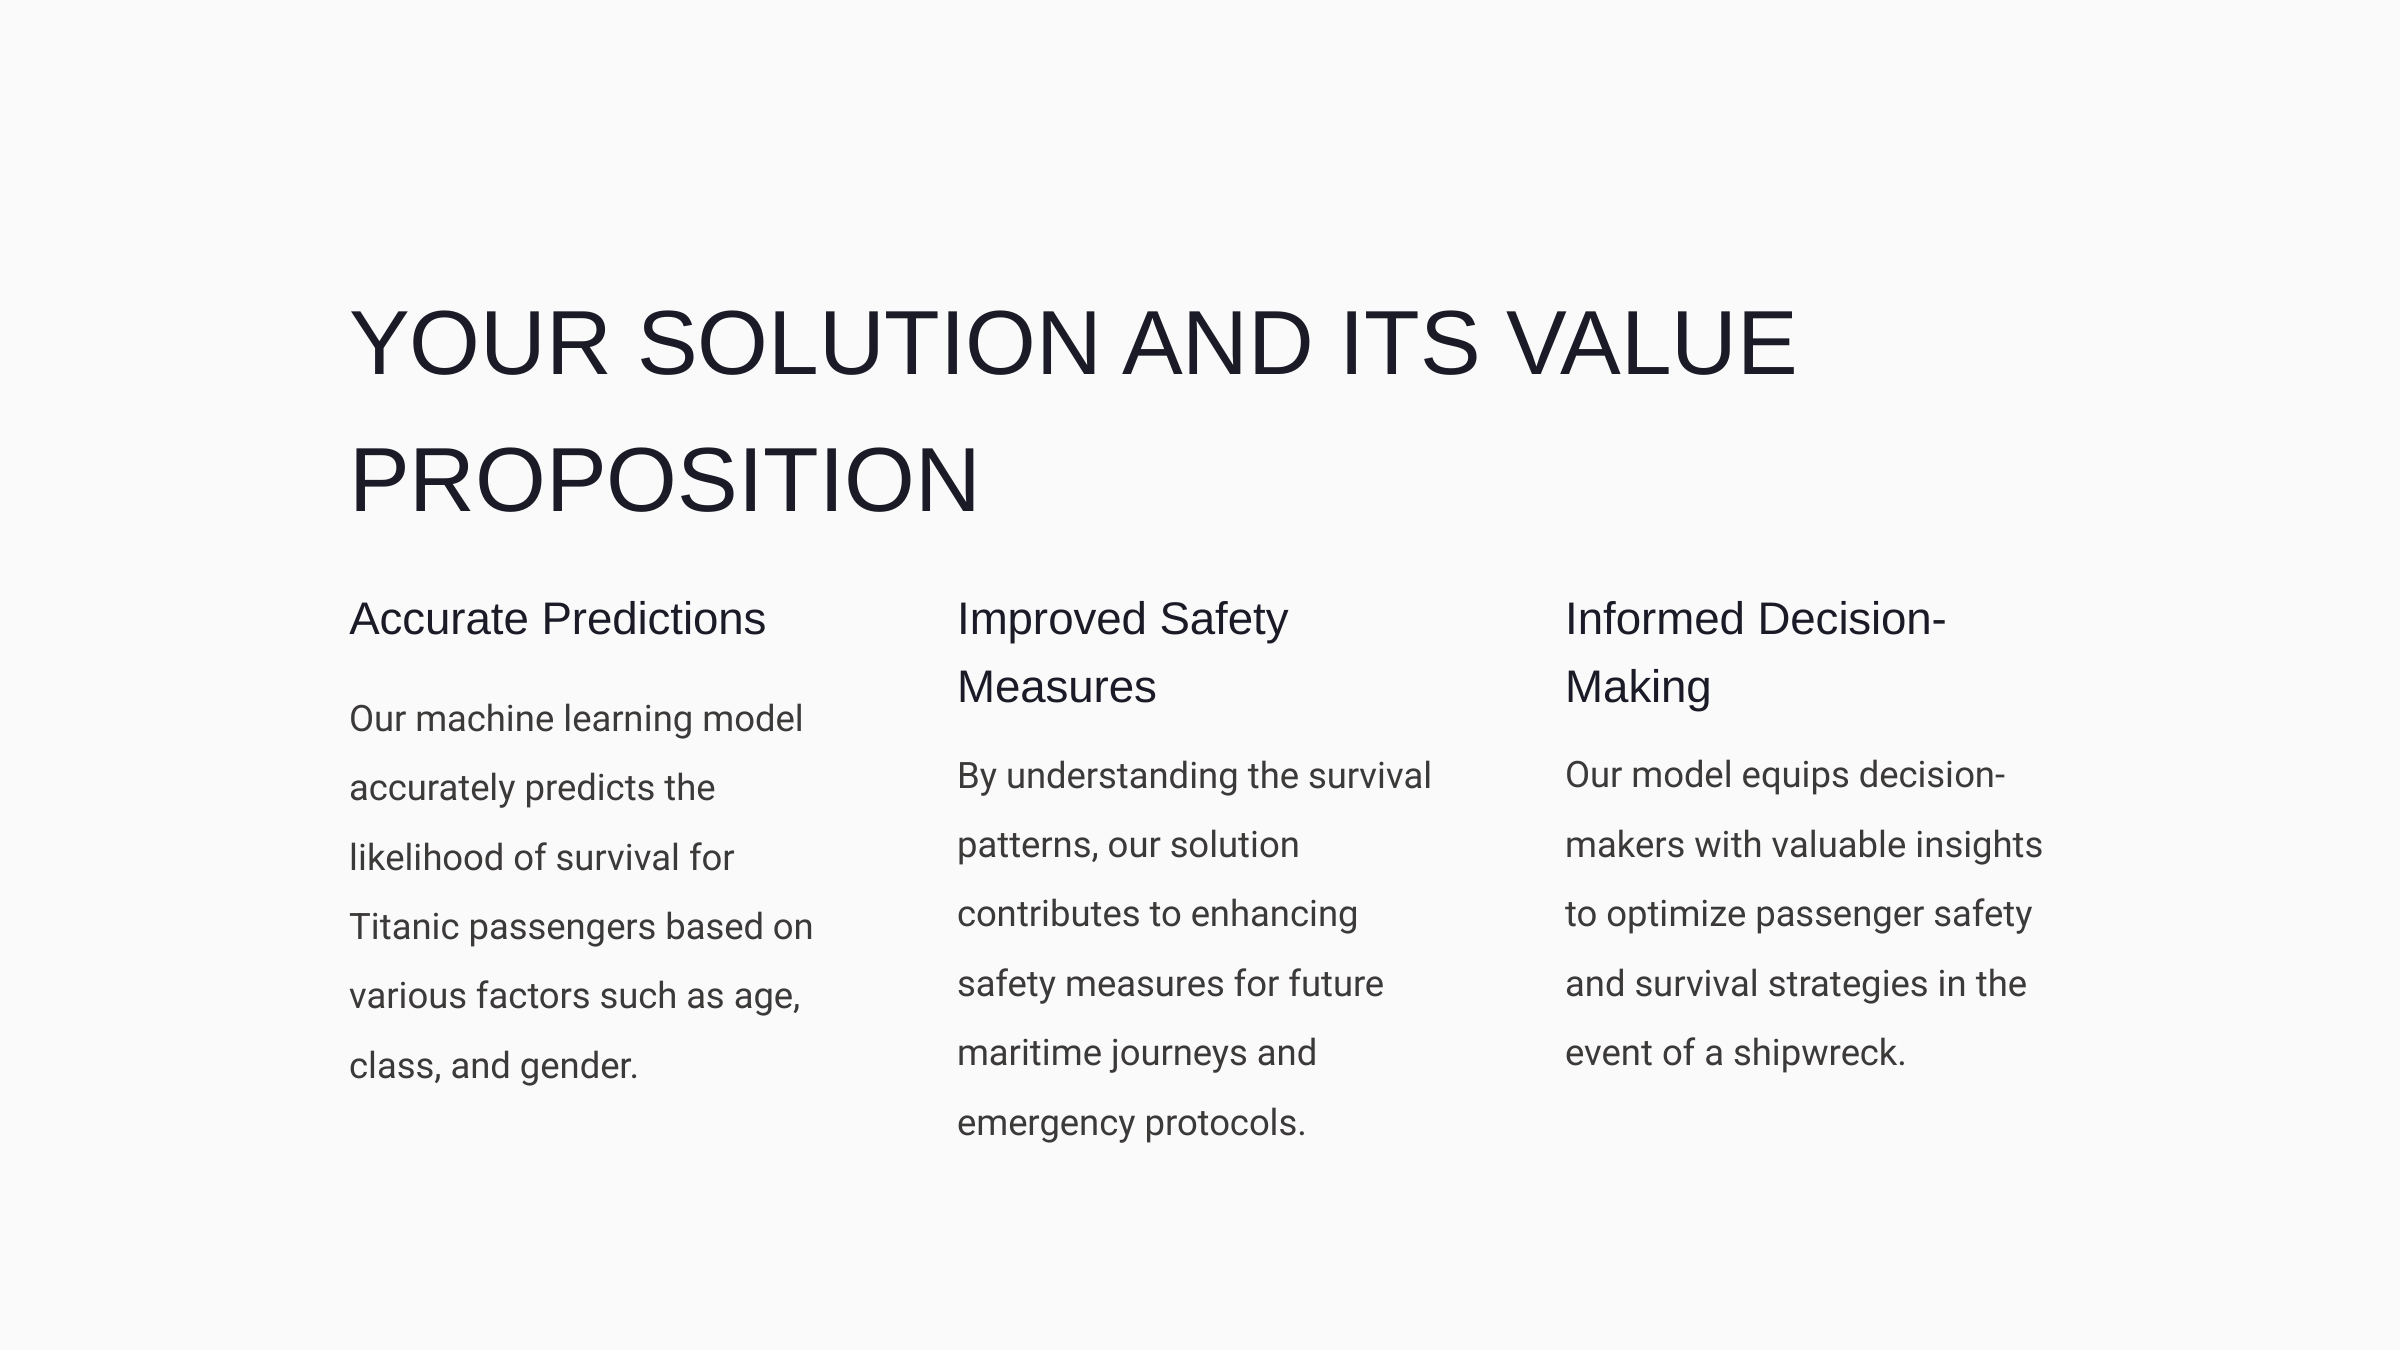

YOUR SOLUTION AND ITS VALUE PROPOSITION
Accurate Predictions
Improved Safety Measures
Informed Decision-Making
Our machine learning model accurately predicts the likelihood of survival for Titanic passengers based on various factors such as age, class, and gender.
By understanding the survival patterns, our solution contributes to enhancing safety measures for future maritime journeys and emergency protocols.
Our model equips decision-makers with valuable insights to optimize passenger safety and survival strategies in the event of a shipwreck.